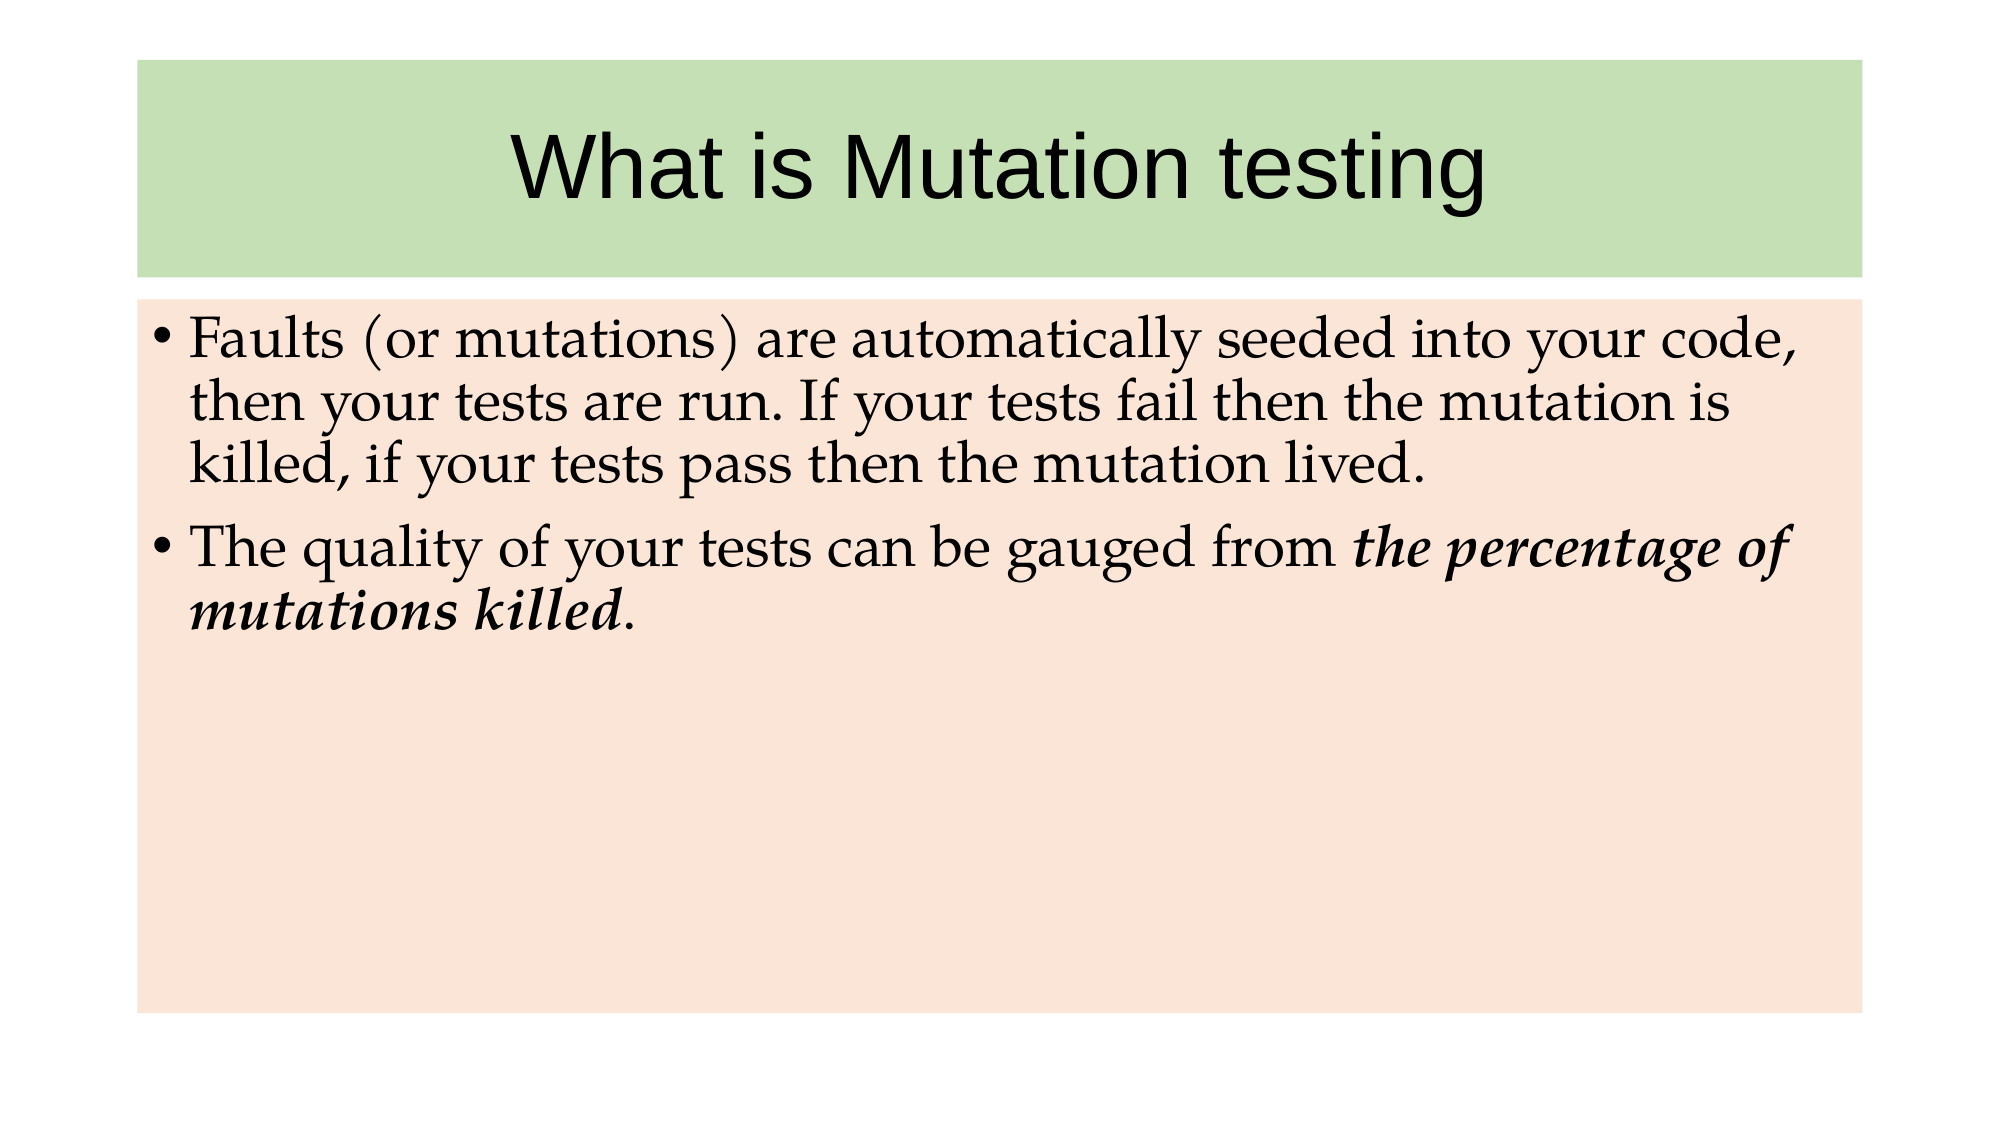

# What is Mutation testing
Faults (or mutations) are automatically seeded into your code, then your tests are run. If your tests fail then the mutation is killed, if your tests pass then the mutation lived.
The quality of your tests can be gauged from the percentage of mutations killed.